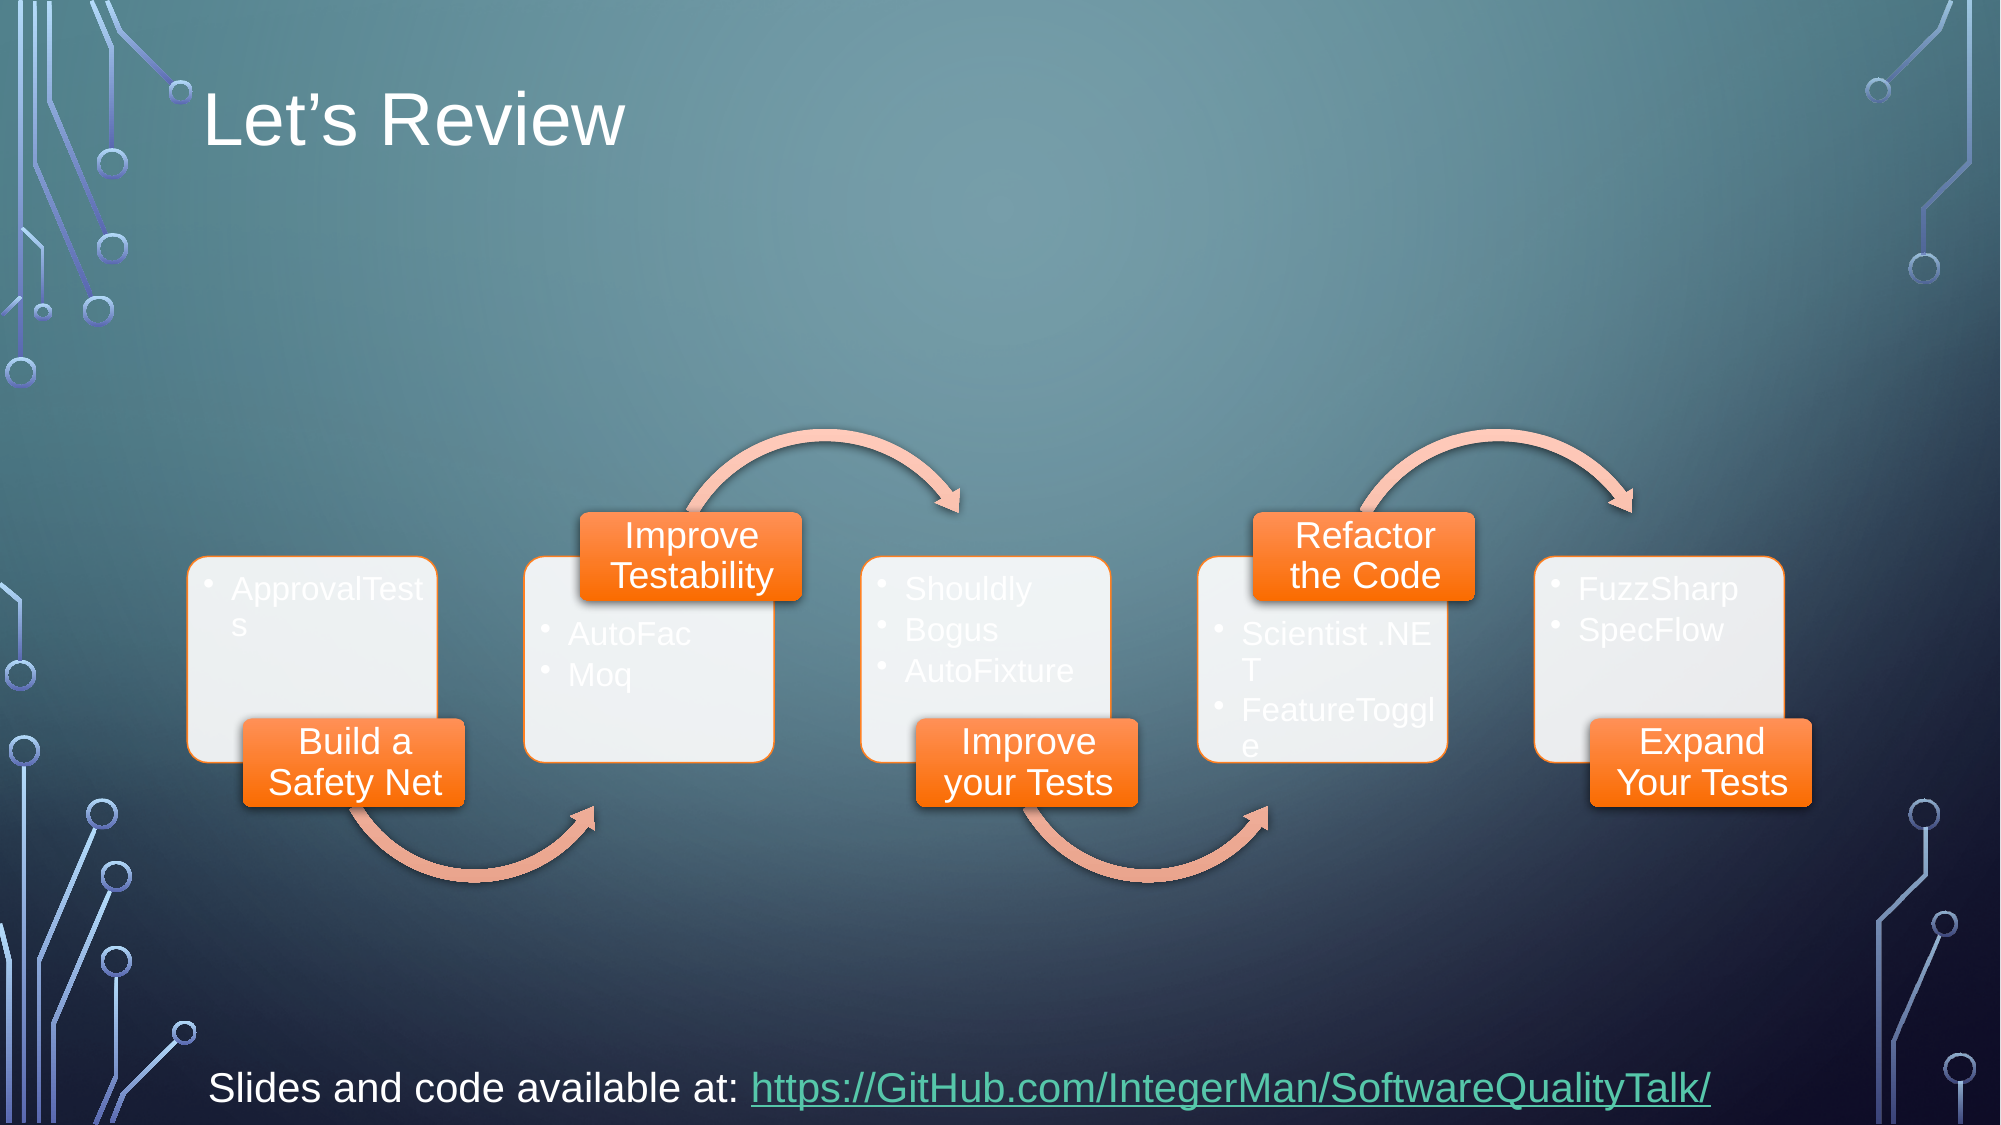

# Let’s Review
ApprovalTests
Build a Safety Net
AutoFac
Moq
Improve Testability
Shouldly
Bogus
AutoFixture
Improve your Tests
Scientist .NET
FeatureToggle
Refactor the Code
FuzzSharp
SpecFlow
Expand Your Tests
Slides and code available at: https://GitHub.com/IntegerMan/SoftwareQualityTalk/